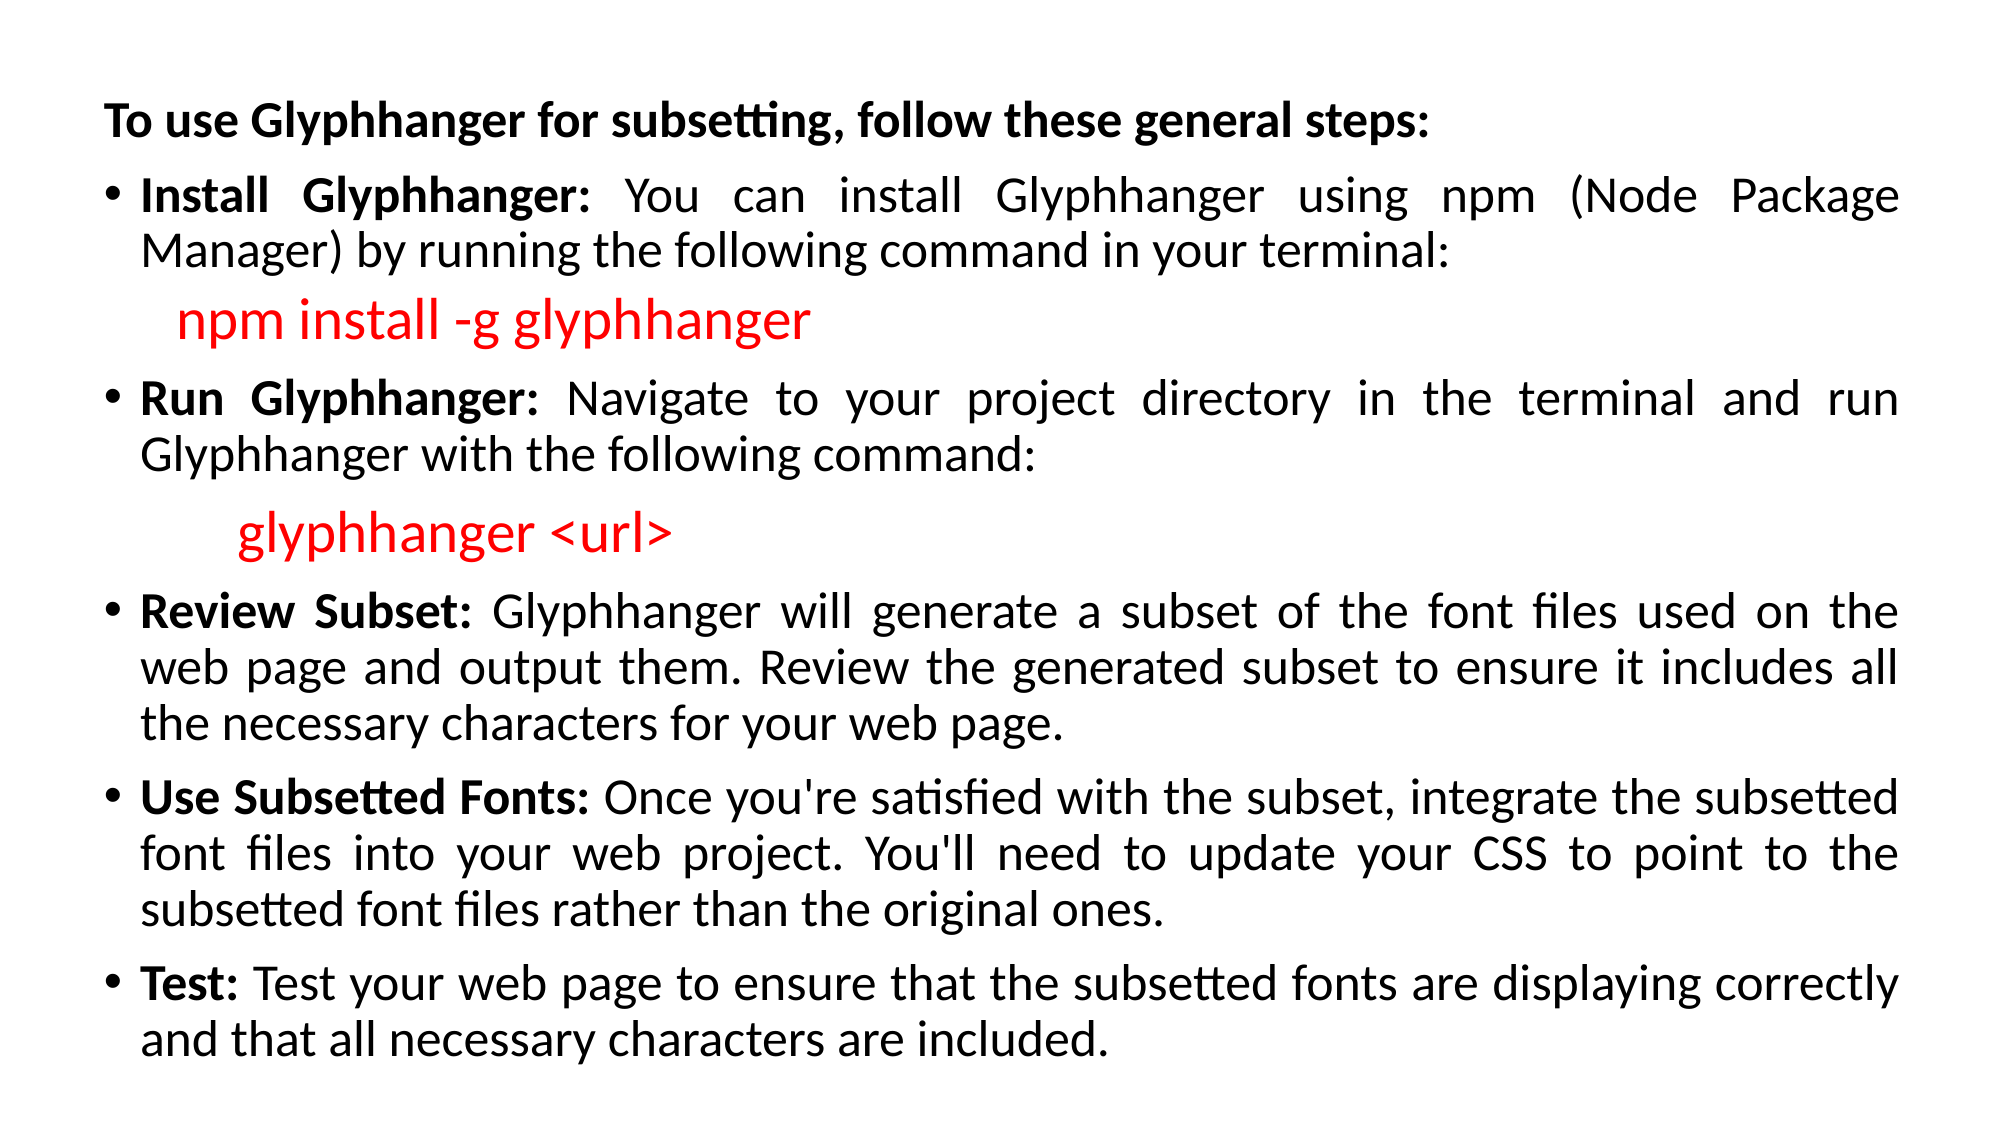

To use Glyphhanger for subsetting, follow these general steps:
Install Glyphhanger: You can install Glyphhanger using npm (Node Package Manager) by running the following command in your terminal:
	npm install -g glyphhanger
Run Glyphhanger: Navigate to your project directory in the terminal and run Glyphhanger with the following command:
	glyphhanger <url>
Review Subset: Glyphhanger will generate a subset of the font files used on the web page and output them. Review the generated subset to ensure it includes all the necessary characters for your web page.
Use Subsetted Fonts: Once you're satisfied with the subset, integrate the subsetted font files into your web project. You'll need to update your CSS to point to the subsetted font files rather than the original ones.
Test: Test your web page to ensure that the subsetted fonts are displaying correctly and that all necessary characters are included.